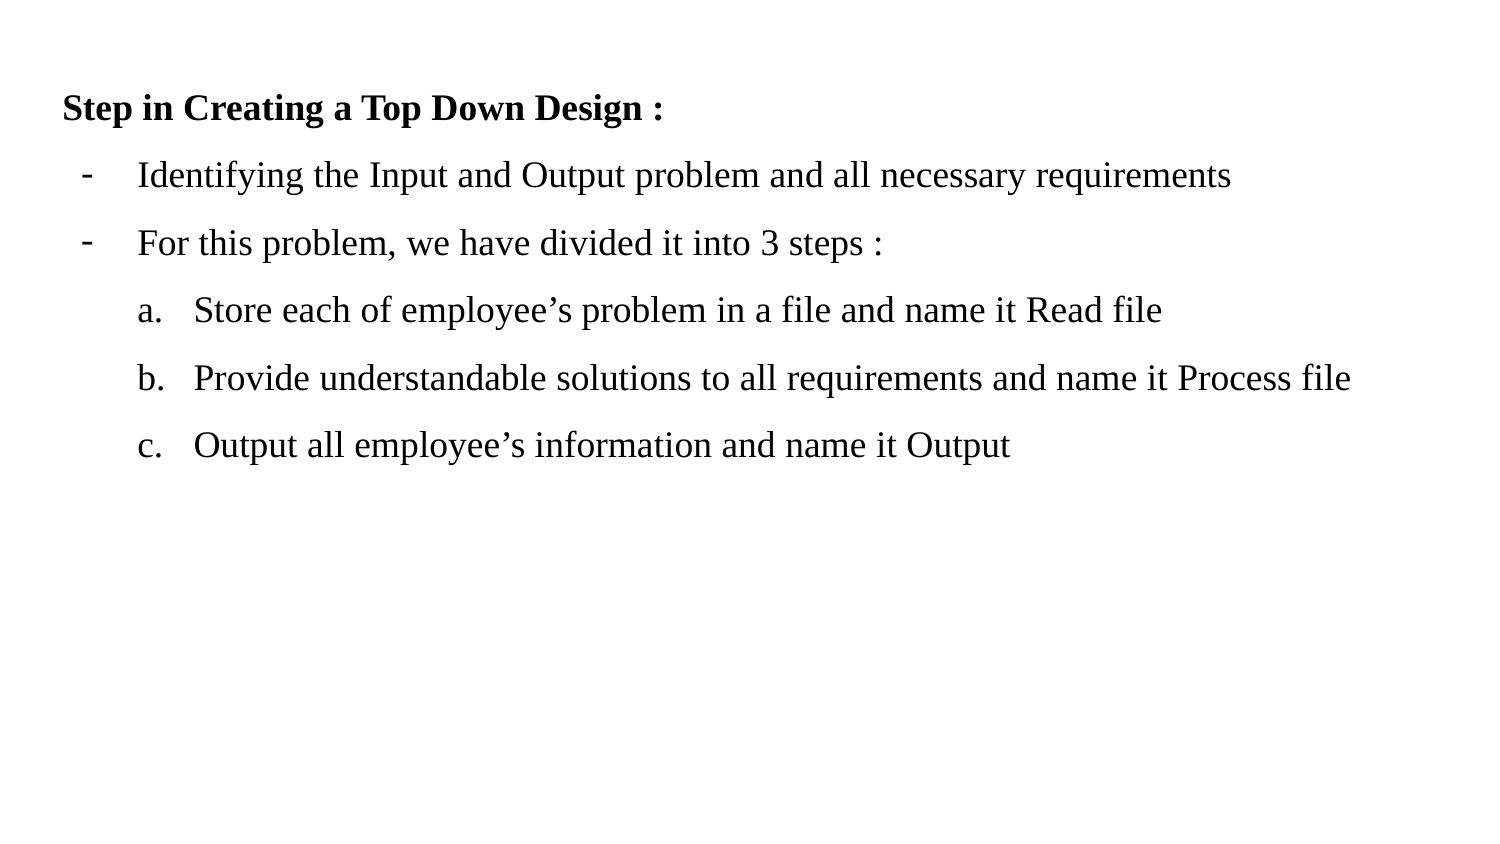

Step in Creating a Top Down Design :
Identifying the Input and Output problem and all necessary requirements
For this problem, we have divided it into 3 steps :
Store each of employee’s problem in a file and name it Read file
Provide understandable solutions to all requirements and name it Process file
Output all employee’s information and name it Output